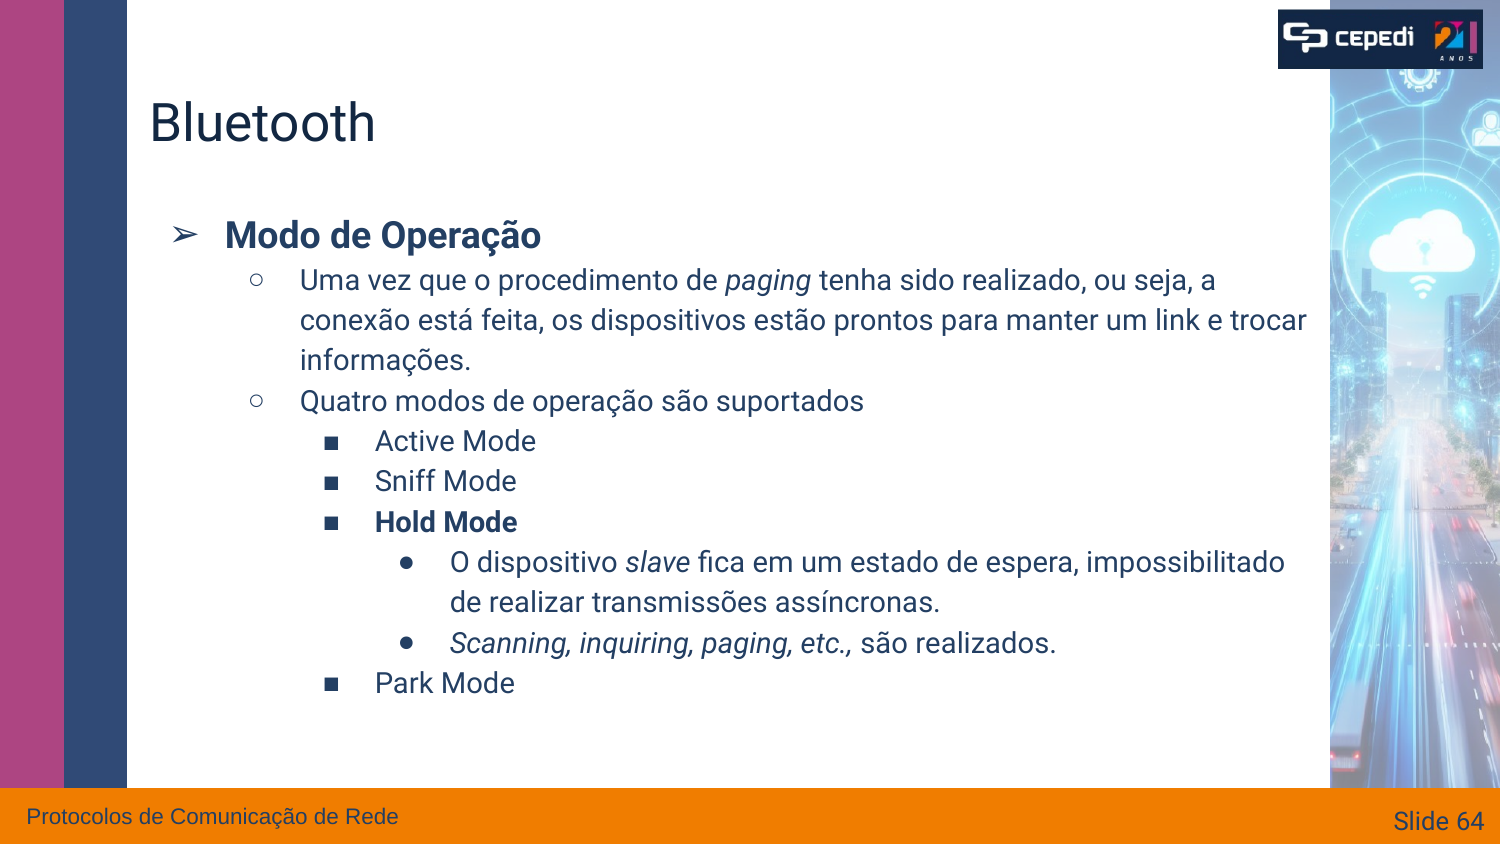

# Bluetooth
Modo de Operação
Uma vez que o procedimento de paging tenha sido realizado, ou seja, a conexão está feita, os dispositivos estão prontos para manter um link e trocar informações.
Quatro modos de operação são suportados
Active Mode
Sniff Mode
Hold Mode
O dispositivo slave fica em um estado de espera, impossibilitado de realizar transmissões assíncronas.
Scanning, inquiring, paging, etc., são realizados.
Park Mode
Protocolos de Comunicação de Rede
Slide 64